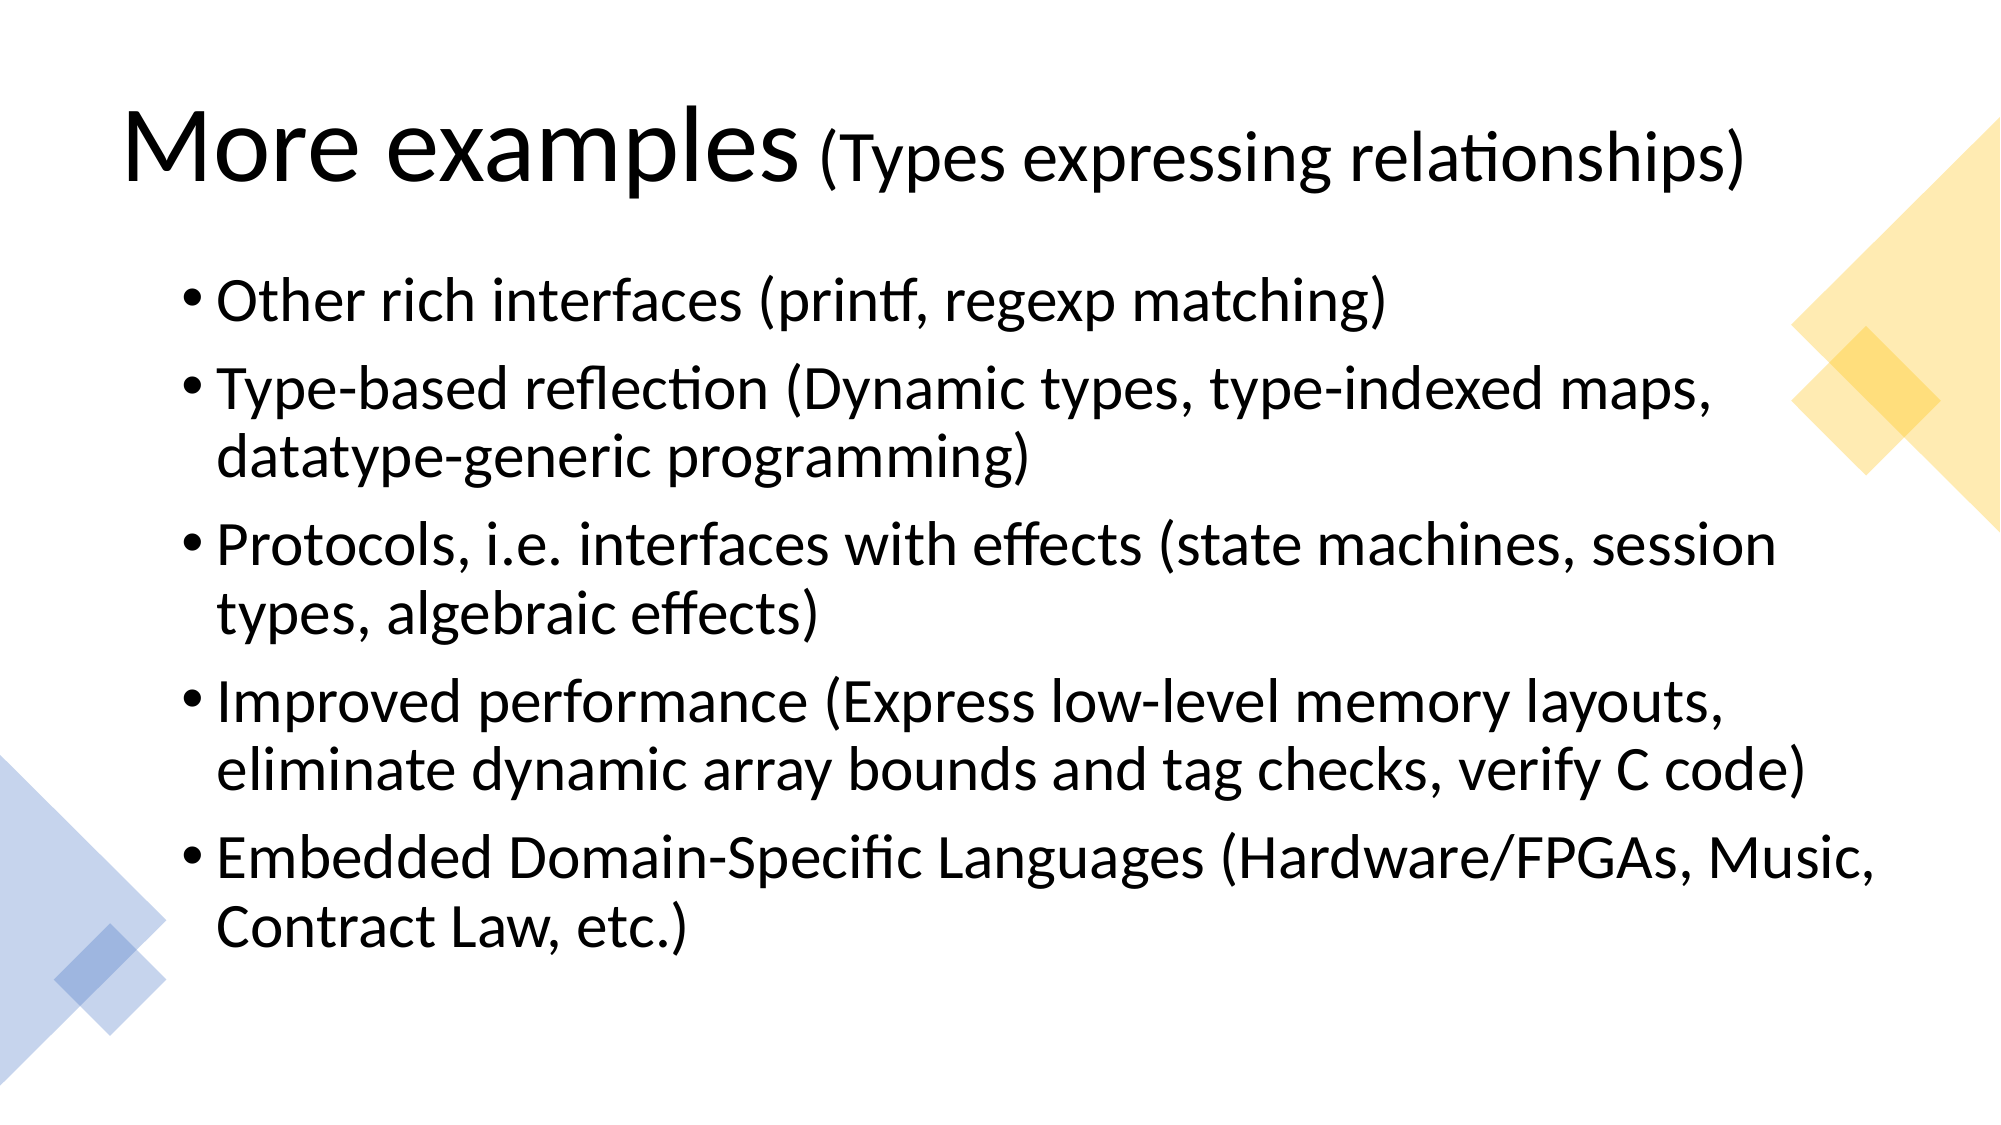

# More examples (Types expressing relationships)

Other rich interfaces (printf, regexp matching)
Type-based reflection (Dynamic types, type-indexed maps, datatype-generic programming)
Protocols, i.e. interfaces with effects (state machines, session types, algebraic effects)
Improved performance (Express low-level memory layouts, eliminate dynamic array bounds and tag checks, verify C code)
Embedded Domain-Specific Languages (Hardware/FPGAs, Music, Contract Law, etc.)